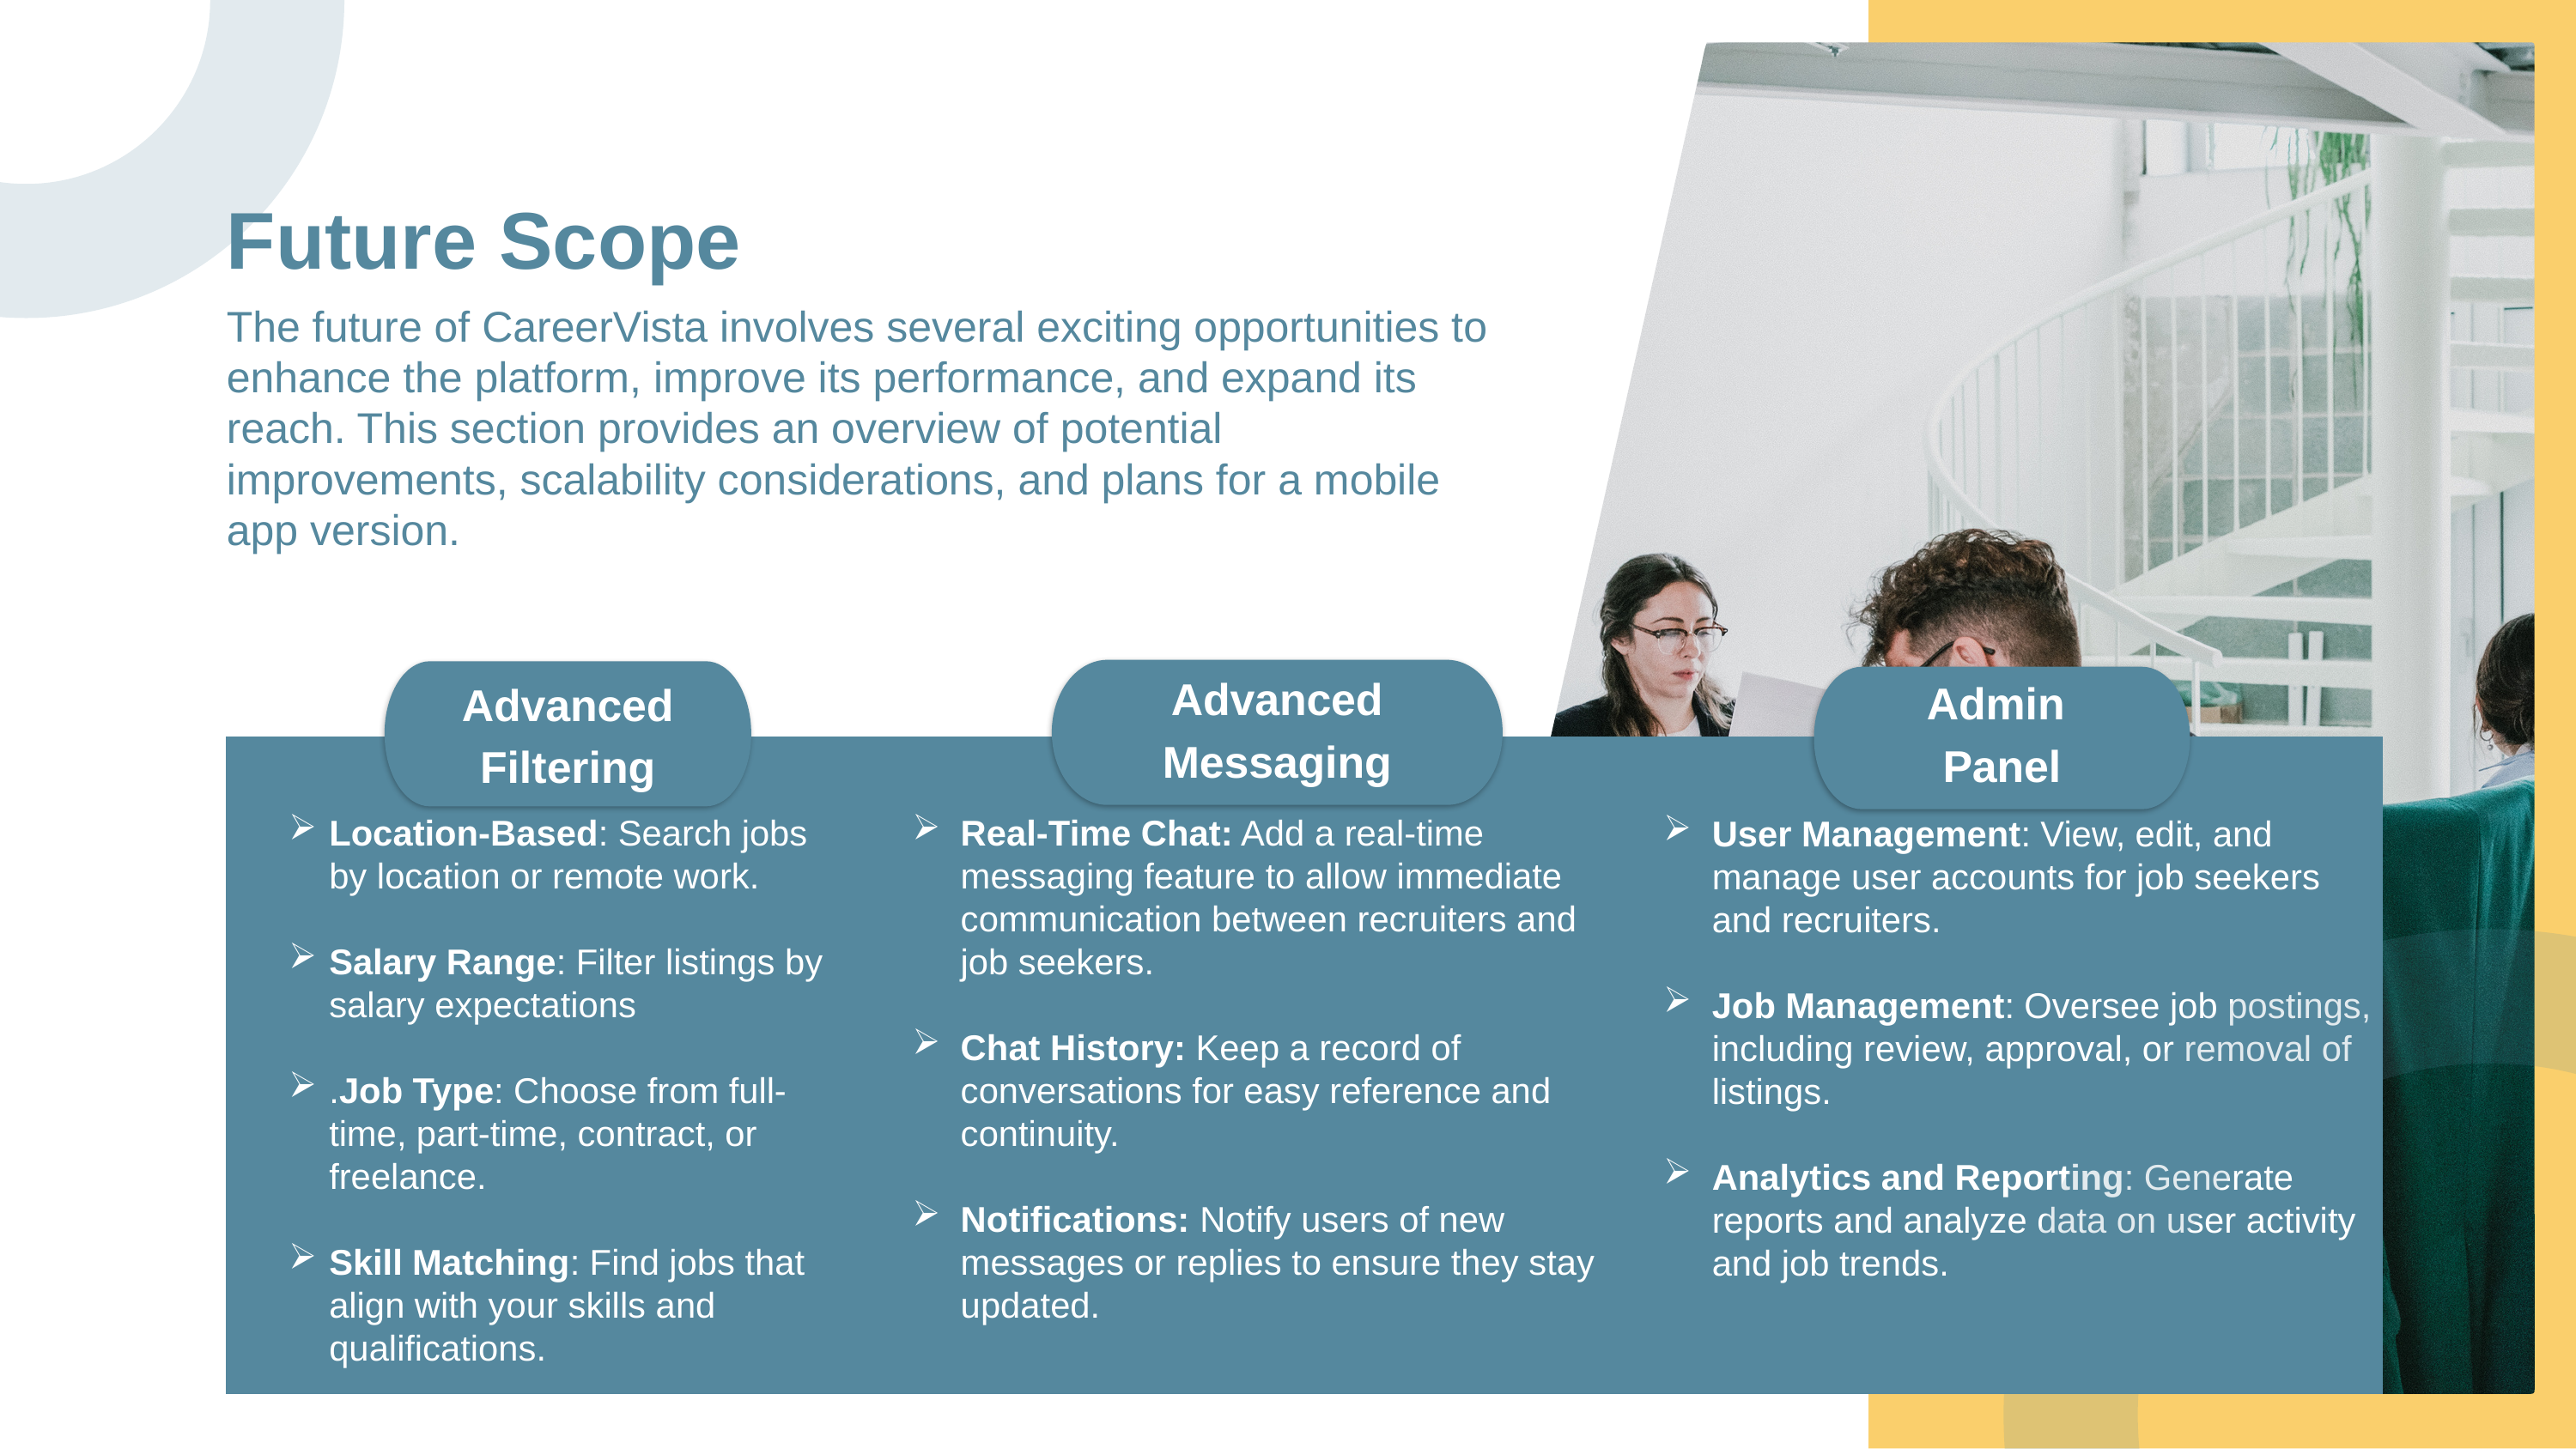

Future Scope
The future of CareerVista involves several exciting opportunities to enhance the platform, improve its performance, and expand its reach. This section provides an overview of potential improvements, scalability considerations, and plans for a mobile app version.

Advanced Messaging

Advanced Filtering

Admin
Panel

Location-Based: Search jobs by location or remote work.

Salary Range: Filter listings by salary expectations

.Job Type: Choose from full-time, part-time, contract, or freelance.

Skill Matching: Find jobs that align with your skills and qualifications.
Real-Time Chat: Add a real-time messaging feature to allow immediate communication between recruiters and job seekers.

Chat History: Keep a record of conversations for easy reference and continuity.

Notifications: Notify users of new messages or replies to ensure they stay updated.
User Management: View, edit, and manage user accounts for job seekers and recruiters.

Job Management: Oversee job postings, including review, approval, or removal of listings.

Analytics and Reporting: Generate reports and analyze data on user activity and job trends.